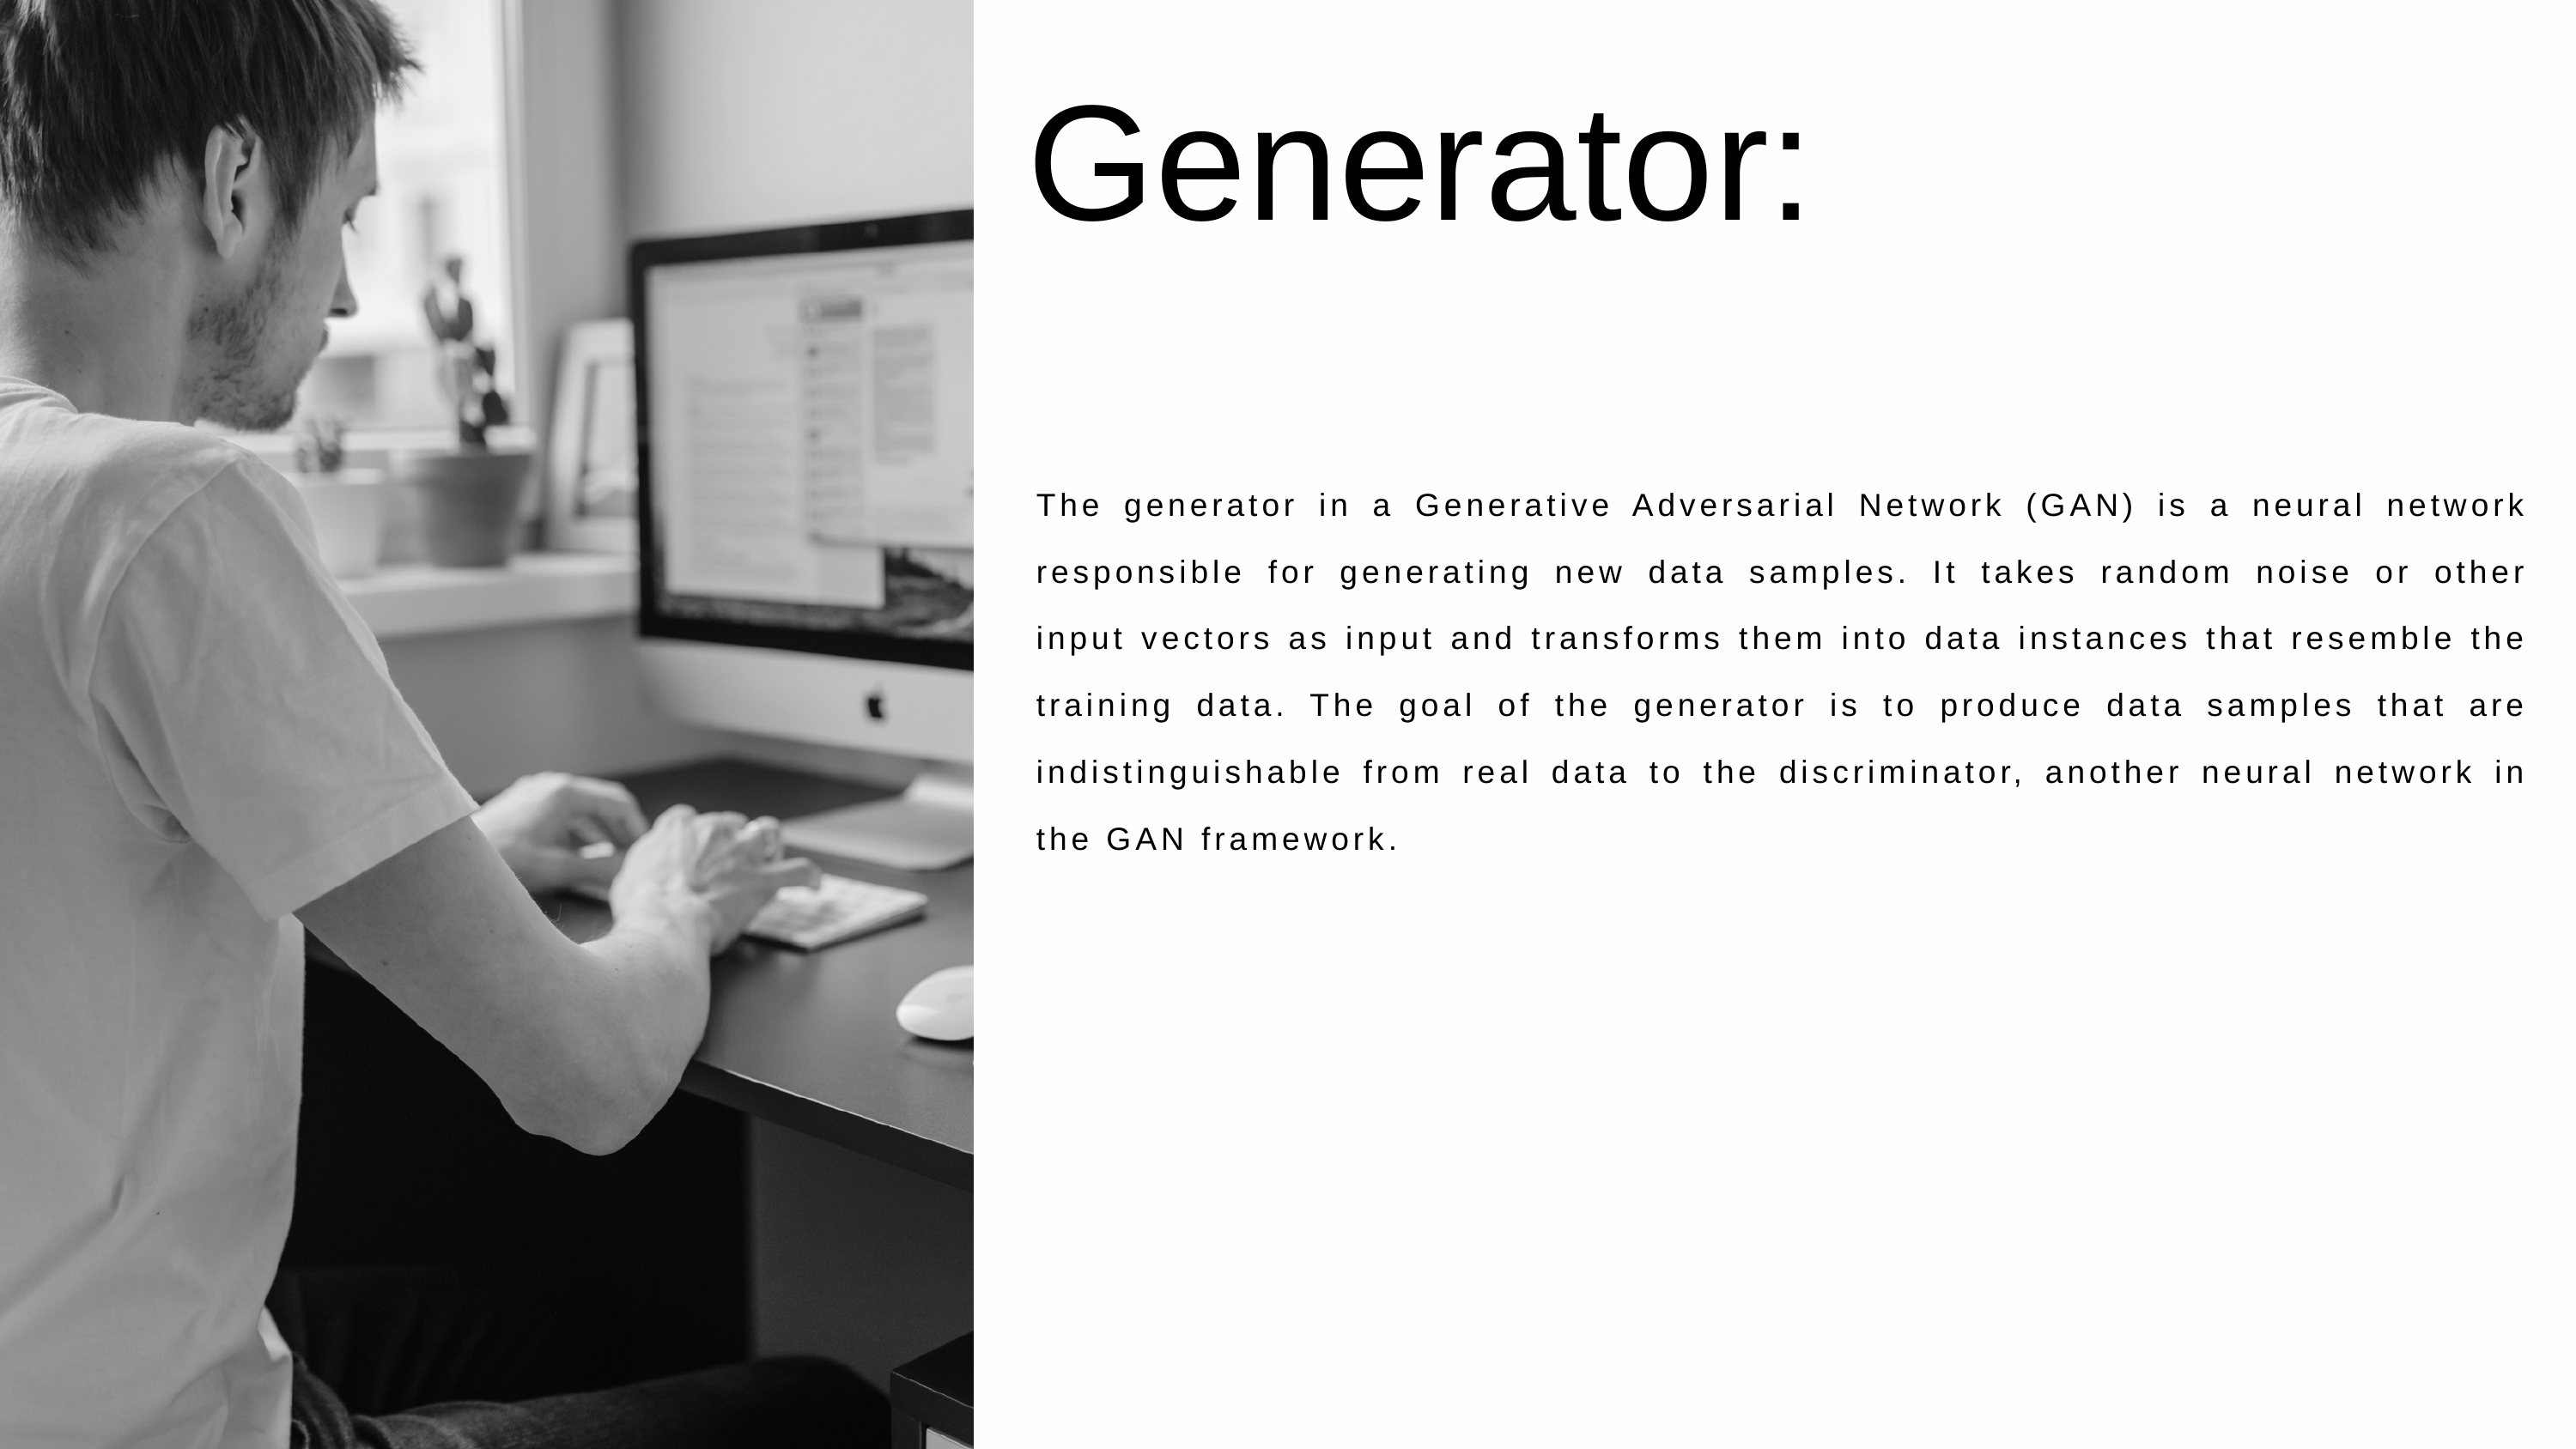

Generator:
The generator in a Generative Adversarial Network (GAN) is a neural network responsible for generating new data samples. It takes random noise or other input vectors as input and transforms them into data instances that resemble the training data. The goal of the generator is to produce data samples that are indistinguishable from real data to the discriminator, another neural network in the GAN framework.